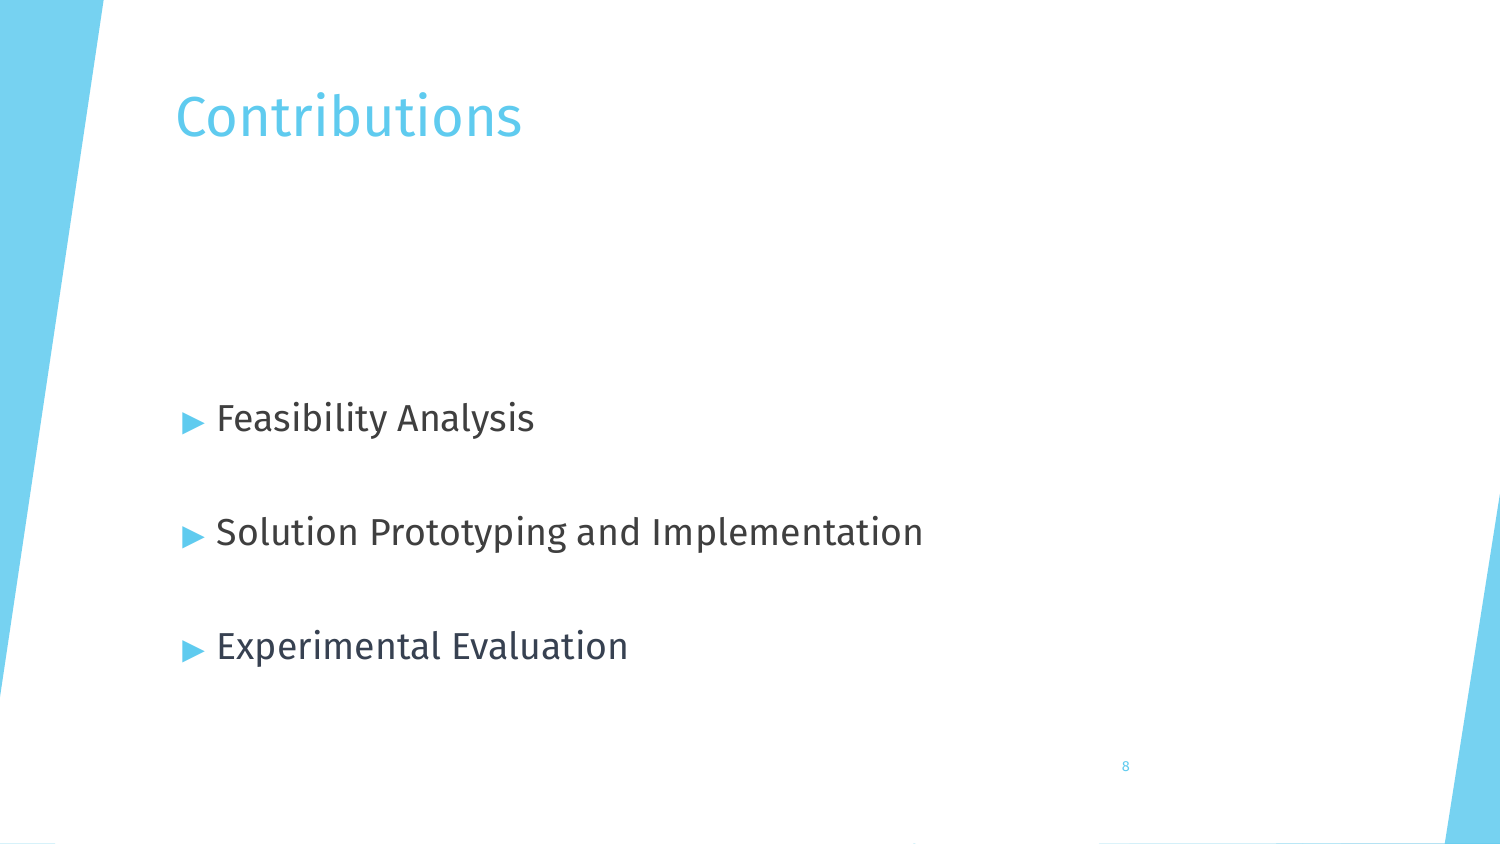

# Contributions

Feasibility Analysis

Solution Prototyping and Implementation

Experimental Evaluation

8